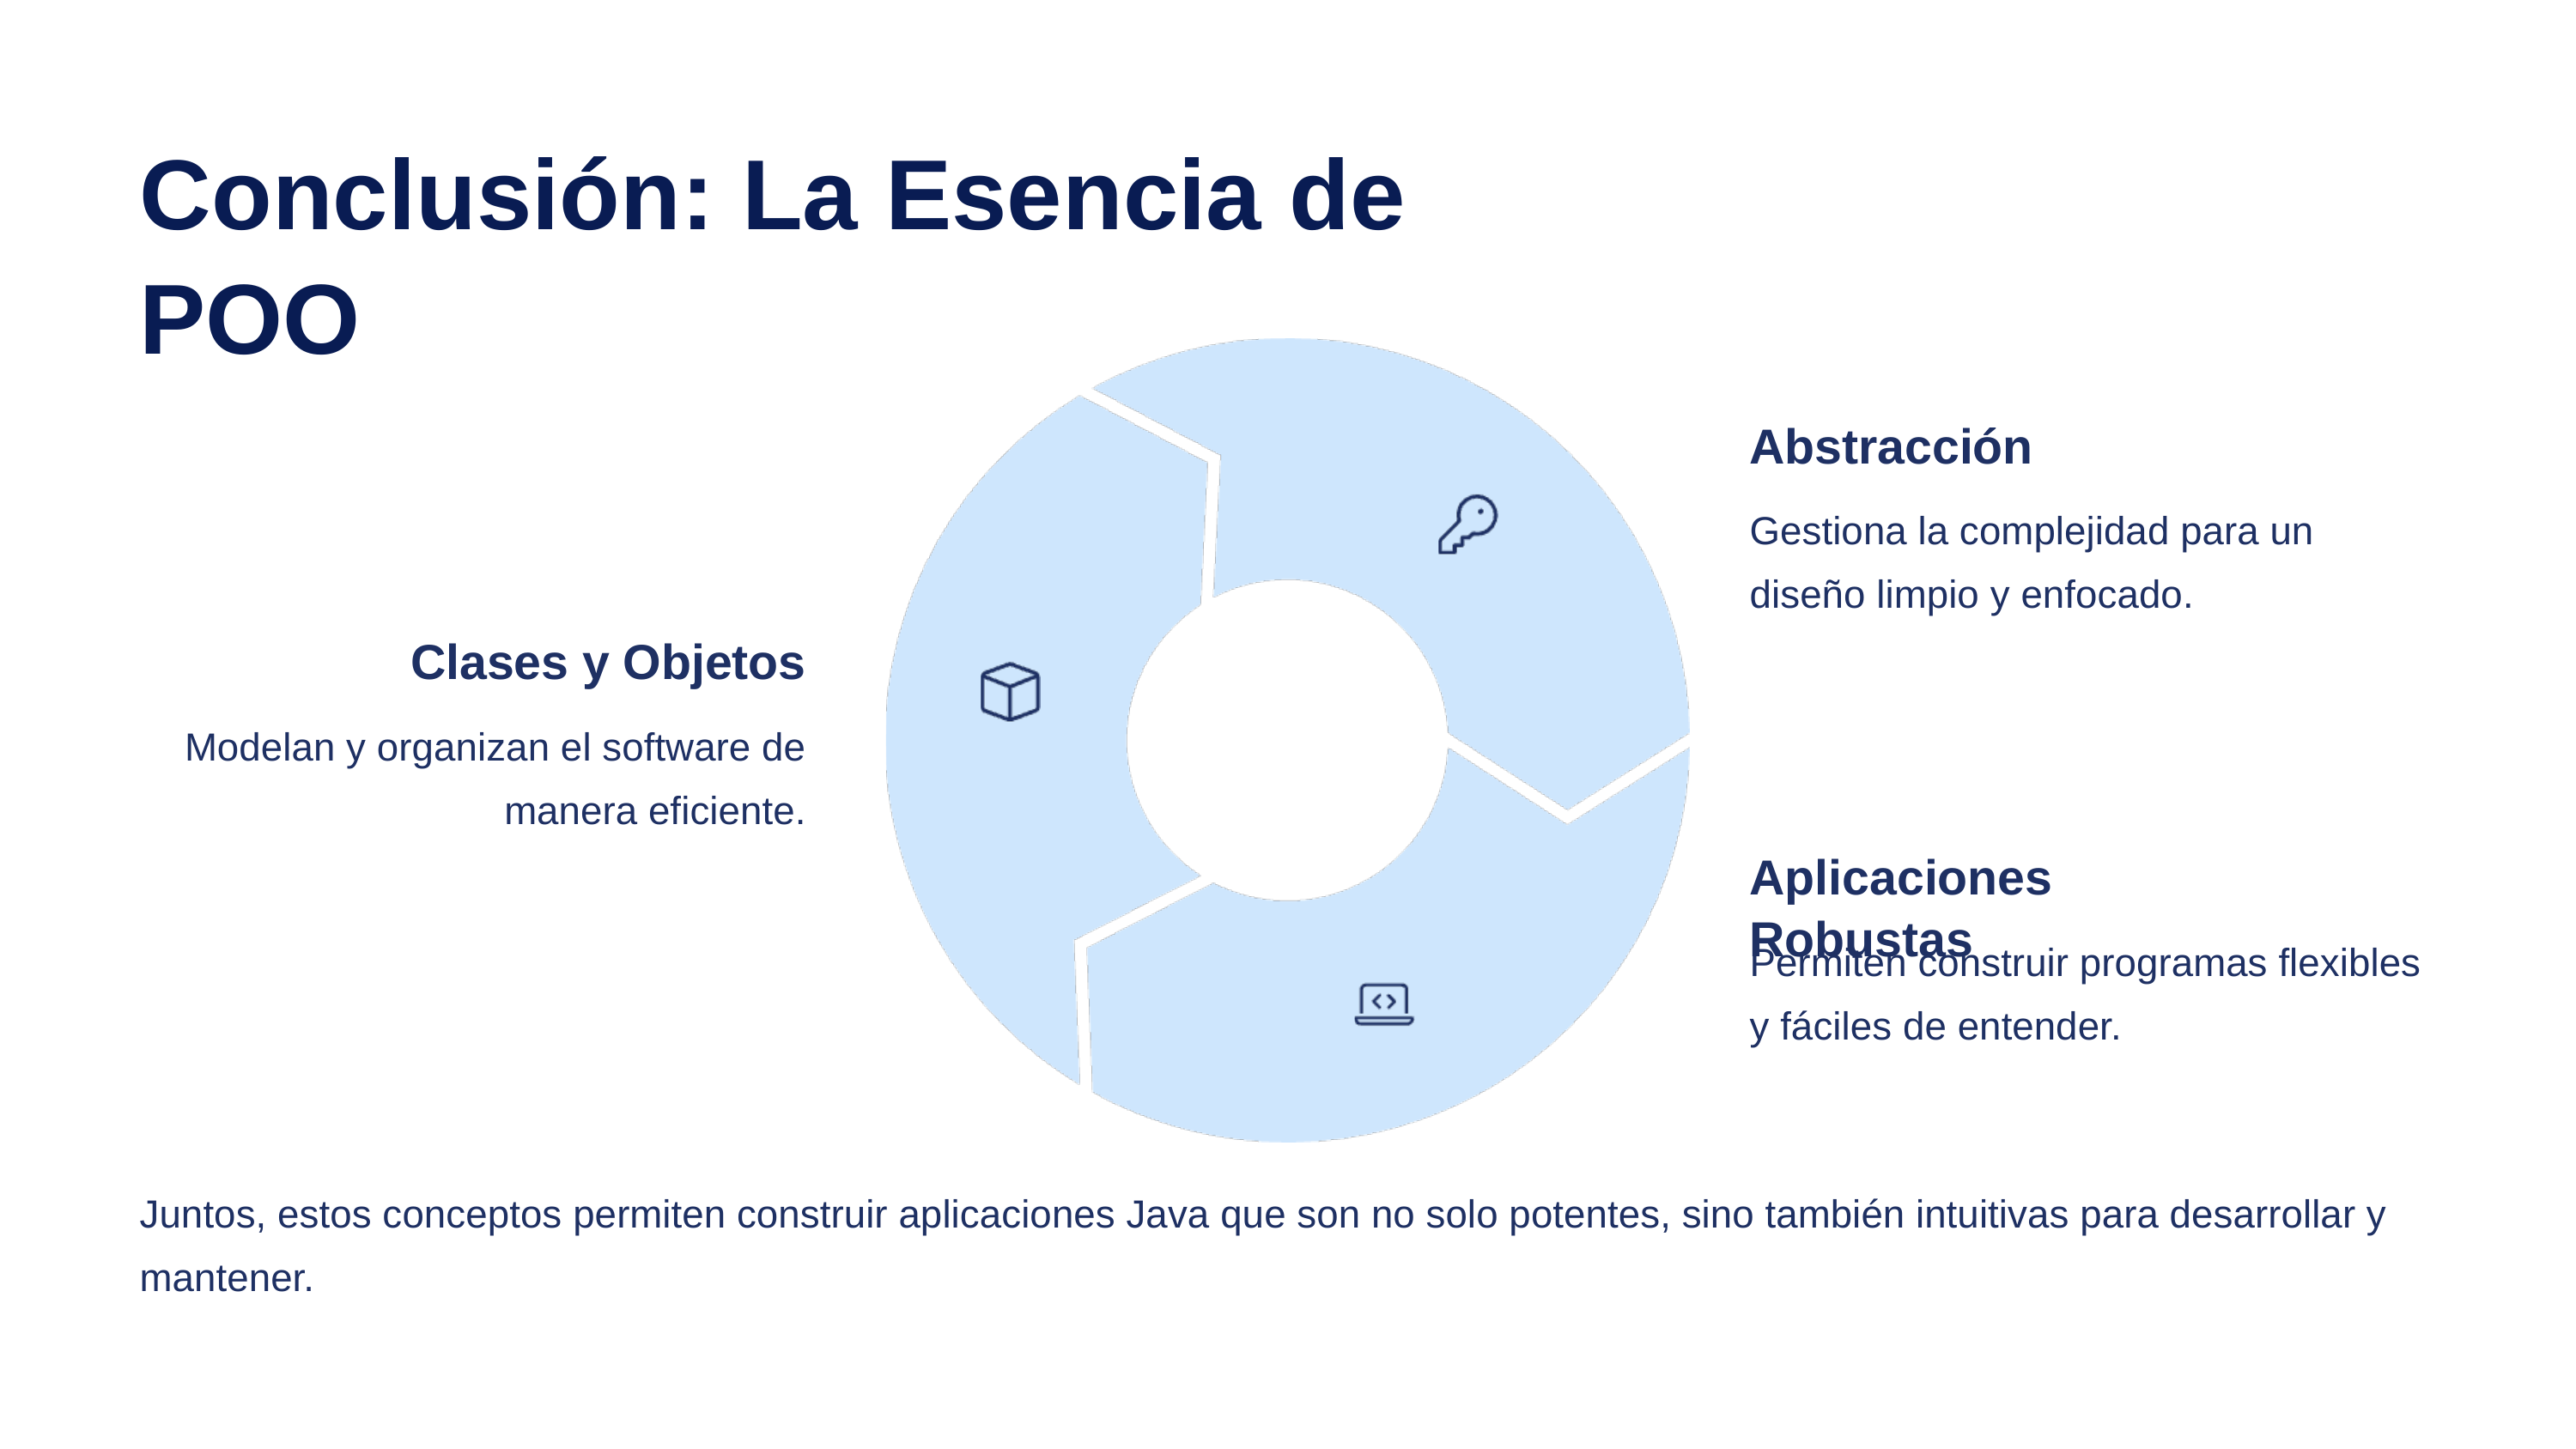

Conclusión: La Esencia de POO

Abstracción

Gestiona la complejidad para un diseño limpio y enfocado.
Clases y Objetos

Modelan y organizan el software de manera eficiente.
Aplicaciones Robustas
Permiten construir programas flexibles y fáciles de entender.

Juntos, estos conceptos permiten construir aplicaciones Java que son no solo potentes, sino también intuitivas para desarrollar y mantener.